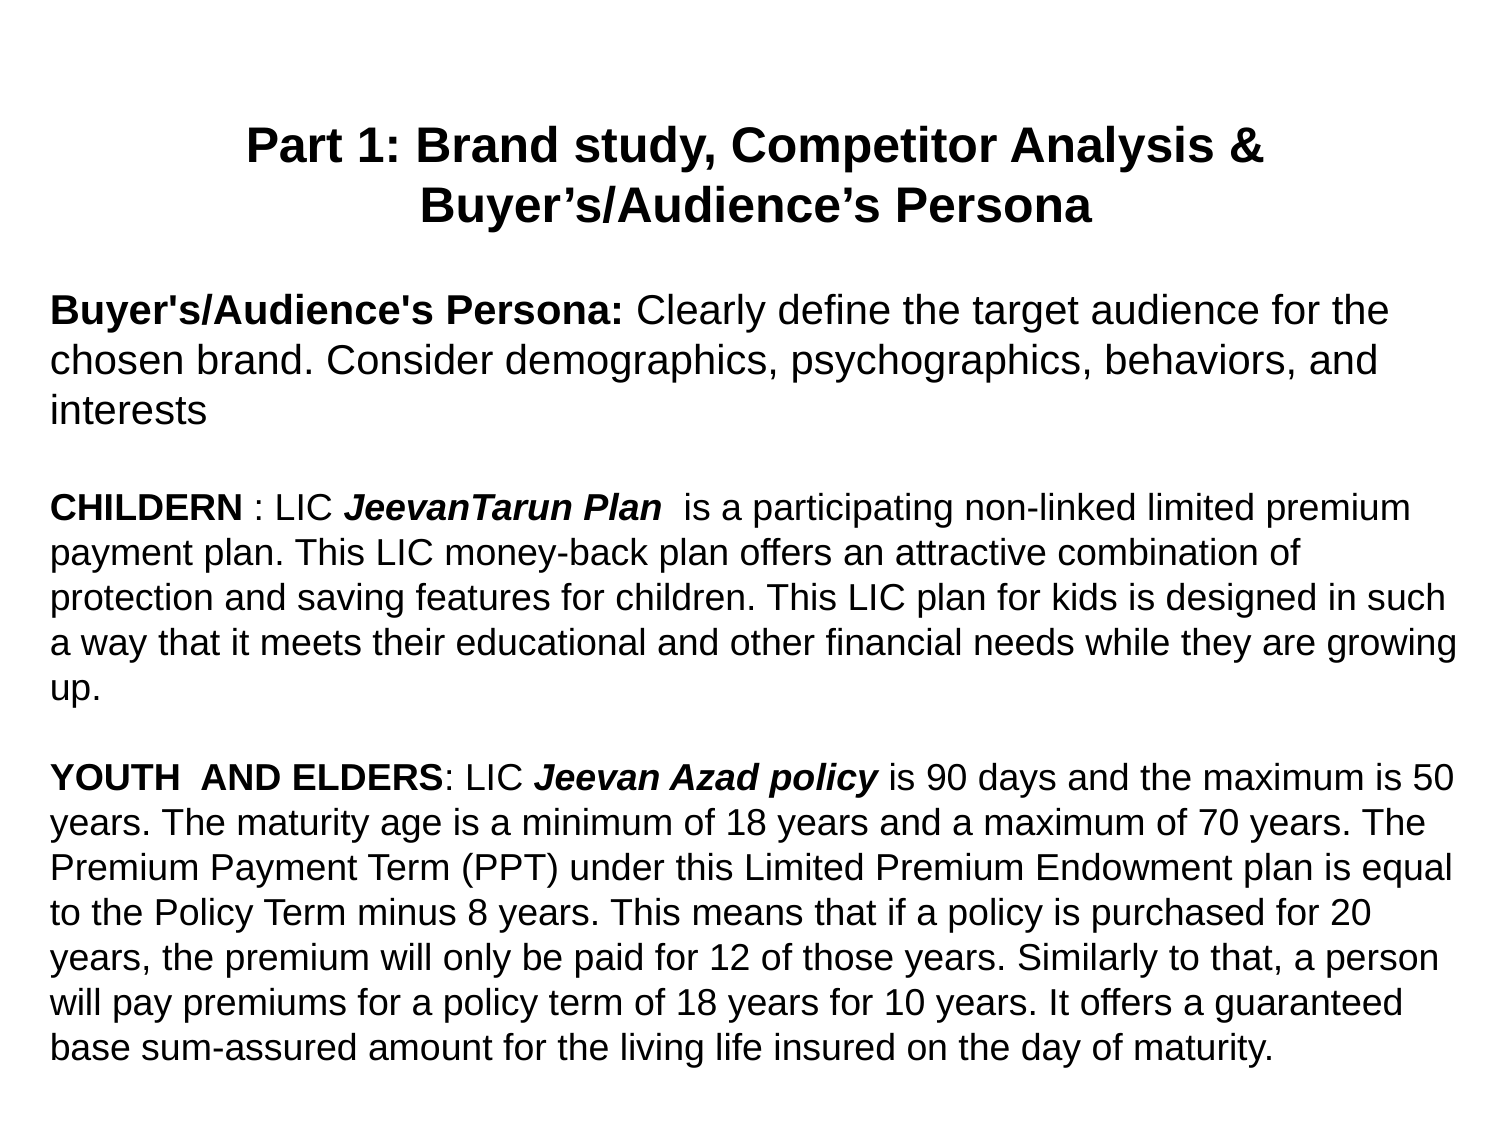

Part 1: Brand study, Competitor Analysis & Buyer’s/Audience’s Persona

Buyer's/Audience's Persona: Clearly define the target audience for the chosen brand. Consider demographics, psychographics, behaviors, and interests

CHILDERN : LIC JeevanTarun Plan  is a participating non-linked limited premium payment plan. This LIC money-back plan offers an attractive combination of protection and saving features for children. This LIC plan for kids is designed in such a way that it meets their educational and other financial needs while they are growing up.

YOUTH  AND ELDERS: LIC Jeevan Azad policy is 90 days and the maximum is 50 years. The maturity age is a minimum of 18 years and a maximum of 70 years. The Premium Payment Term (PPT) under this Limited Premium Endowment plan is equal to the Policy Term minus 8 years. This means that if a policy is purchased for 20 years, the premium will only be paid for 12 of those years. Similarly to that, a person will pay premiums for a policy term of 18 years for 10 years. It offers a guaranteed base sum-assured amount for the living life insured on the day of maturity.